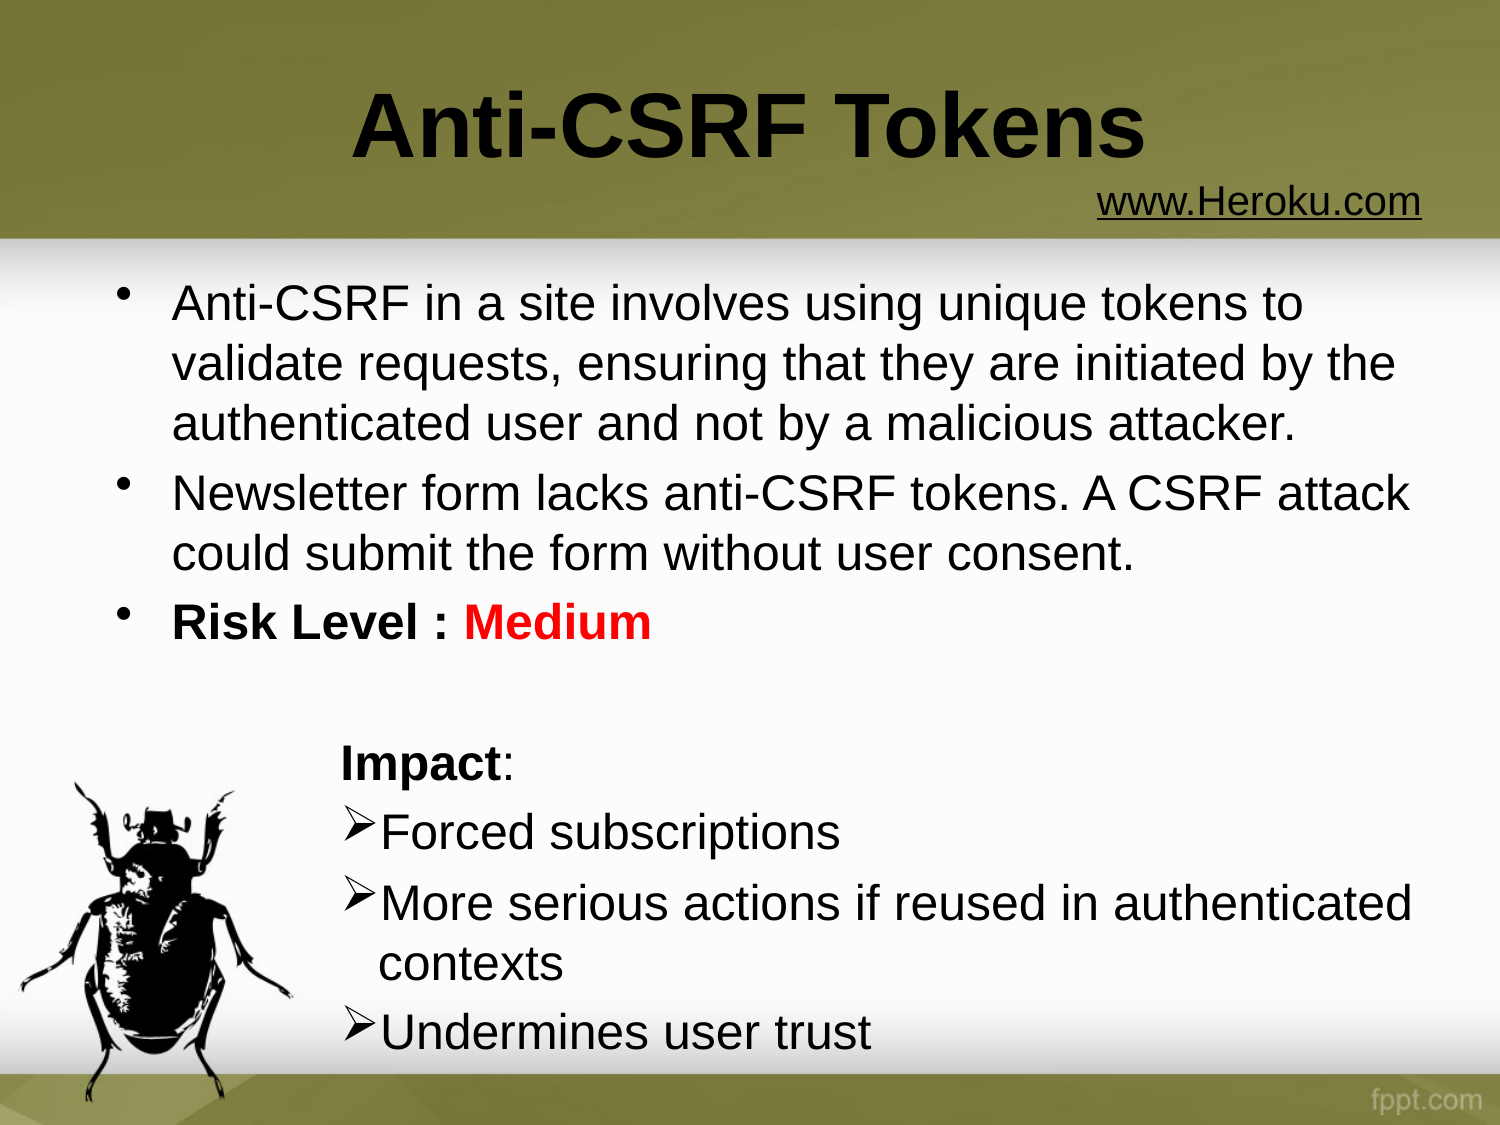

# Anti-CSRF Tokens
www.Heroku.com

Anti-CSRF in a site involves using unique tokens to validate requests, ensuring that they are initiated by the authenticated user and not by a malicious attacker.
Newsletter form lacks anti-CSRF tokens. A CSRF attack could submit the form without user consent.
Risk Level : Medium

Impact:
Forced subscriptions
More serious actions if reused in authenticated contexts
Undermines user trust